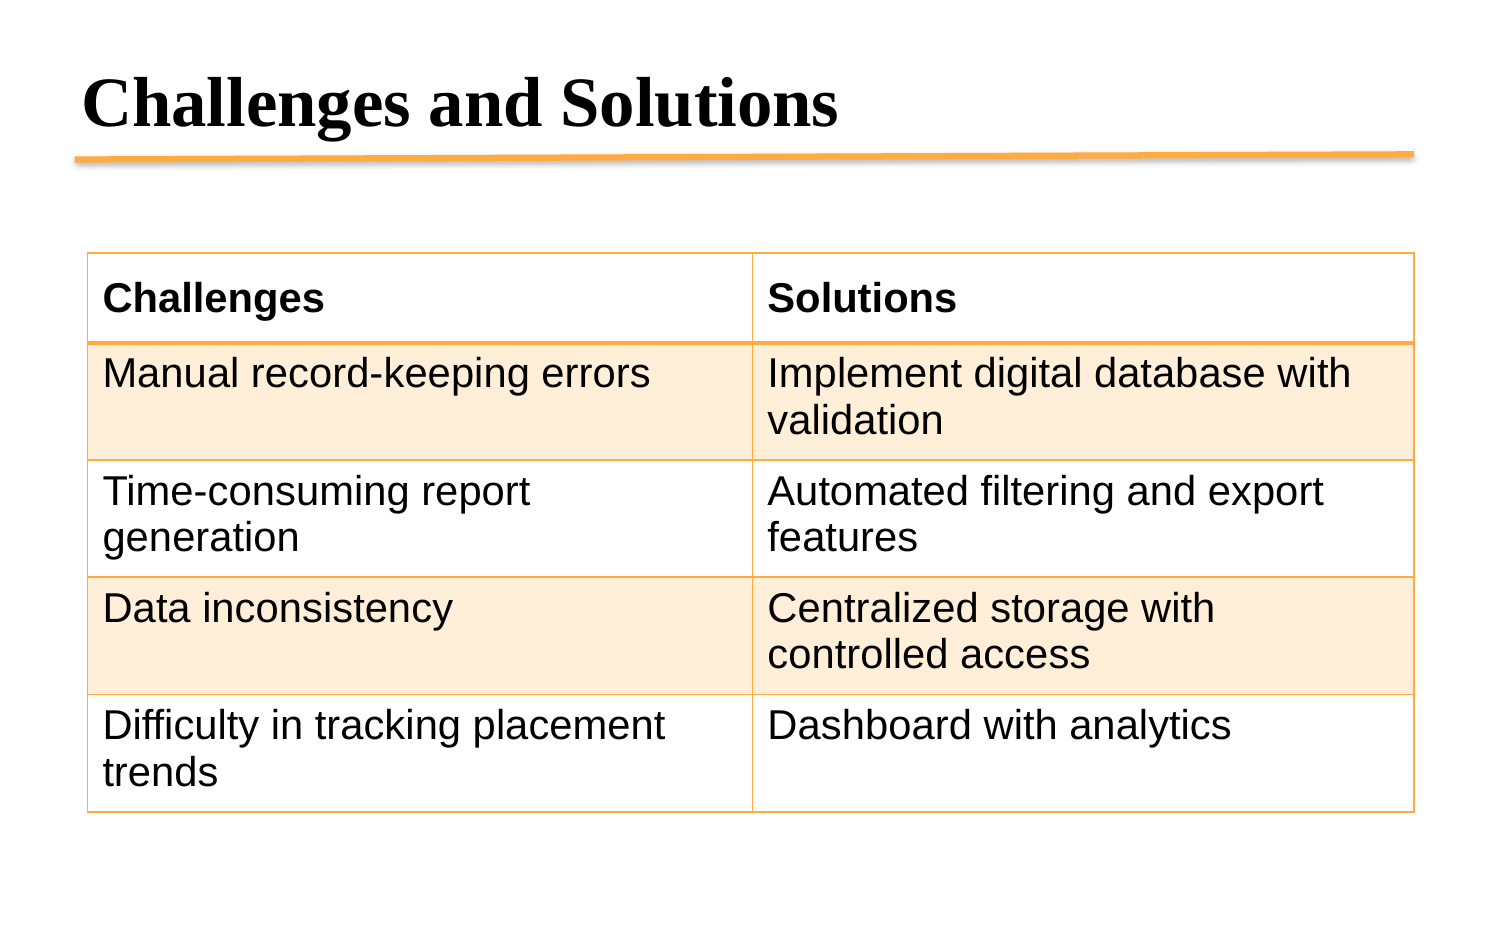

Challenges and Solutions

| Challenges | Solutions |
| --- | --- |
| Manual record-keeping errors | Implement digital database with validation |
| Time-consuming report generation | Automated filtering and export features |
| Data inconsistency | Centralized storage with controlled access |
| Difficulty in tracking placement trends | Dashboard with analytics |